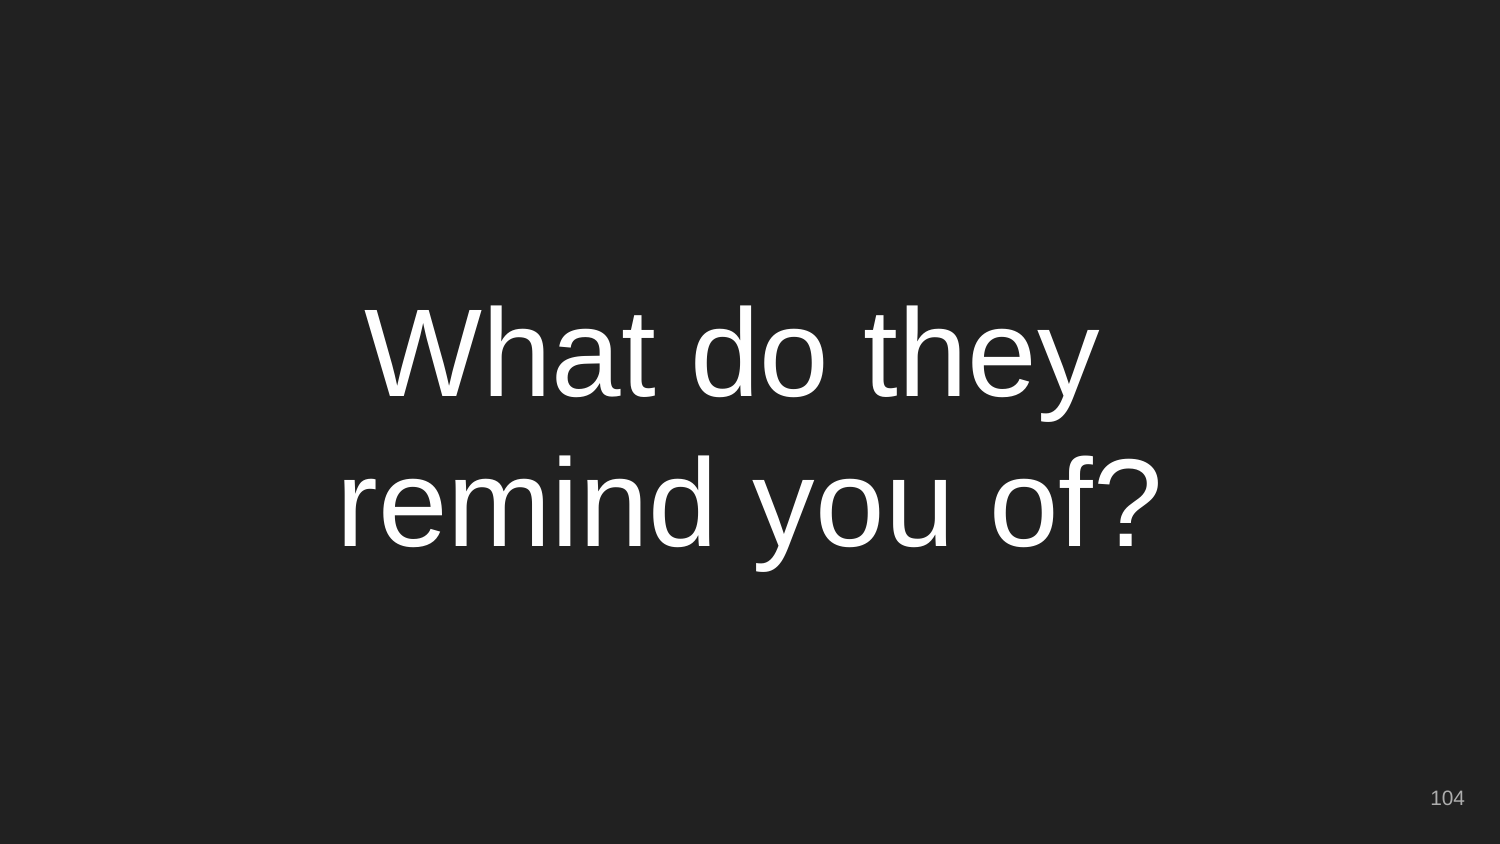

# What do they
remind you of?
104